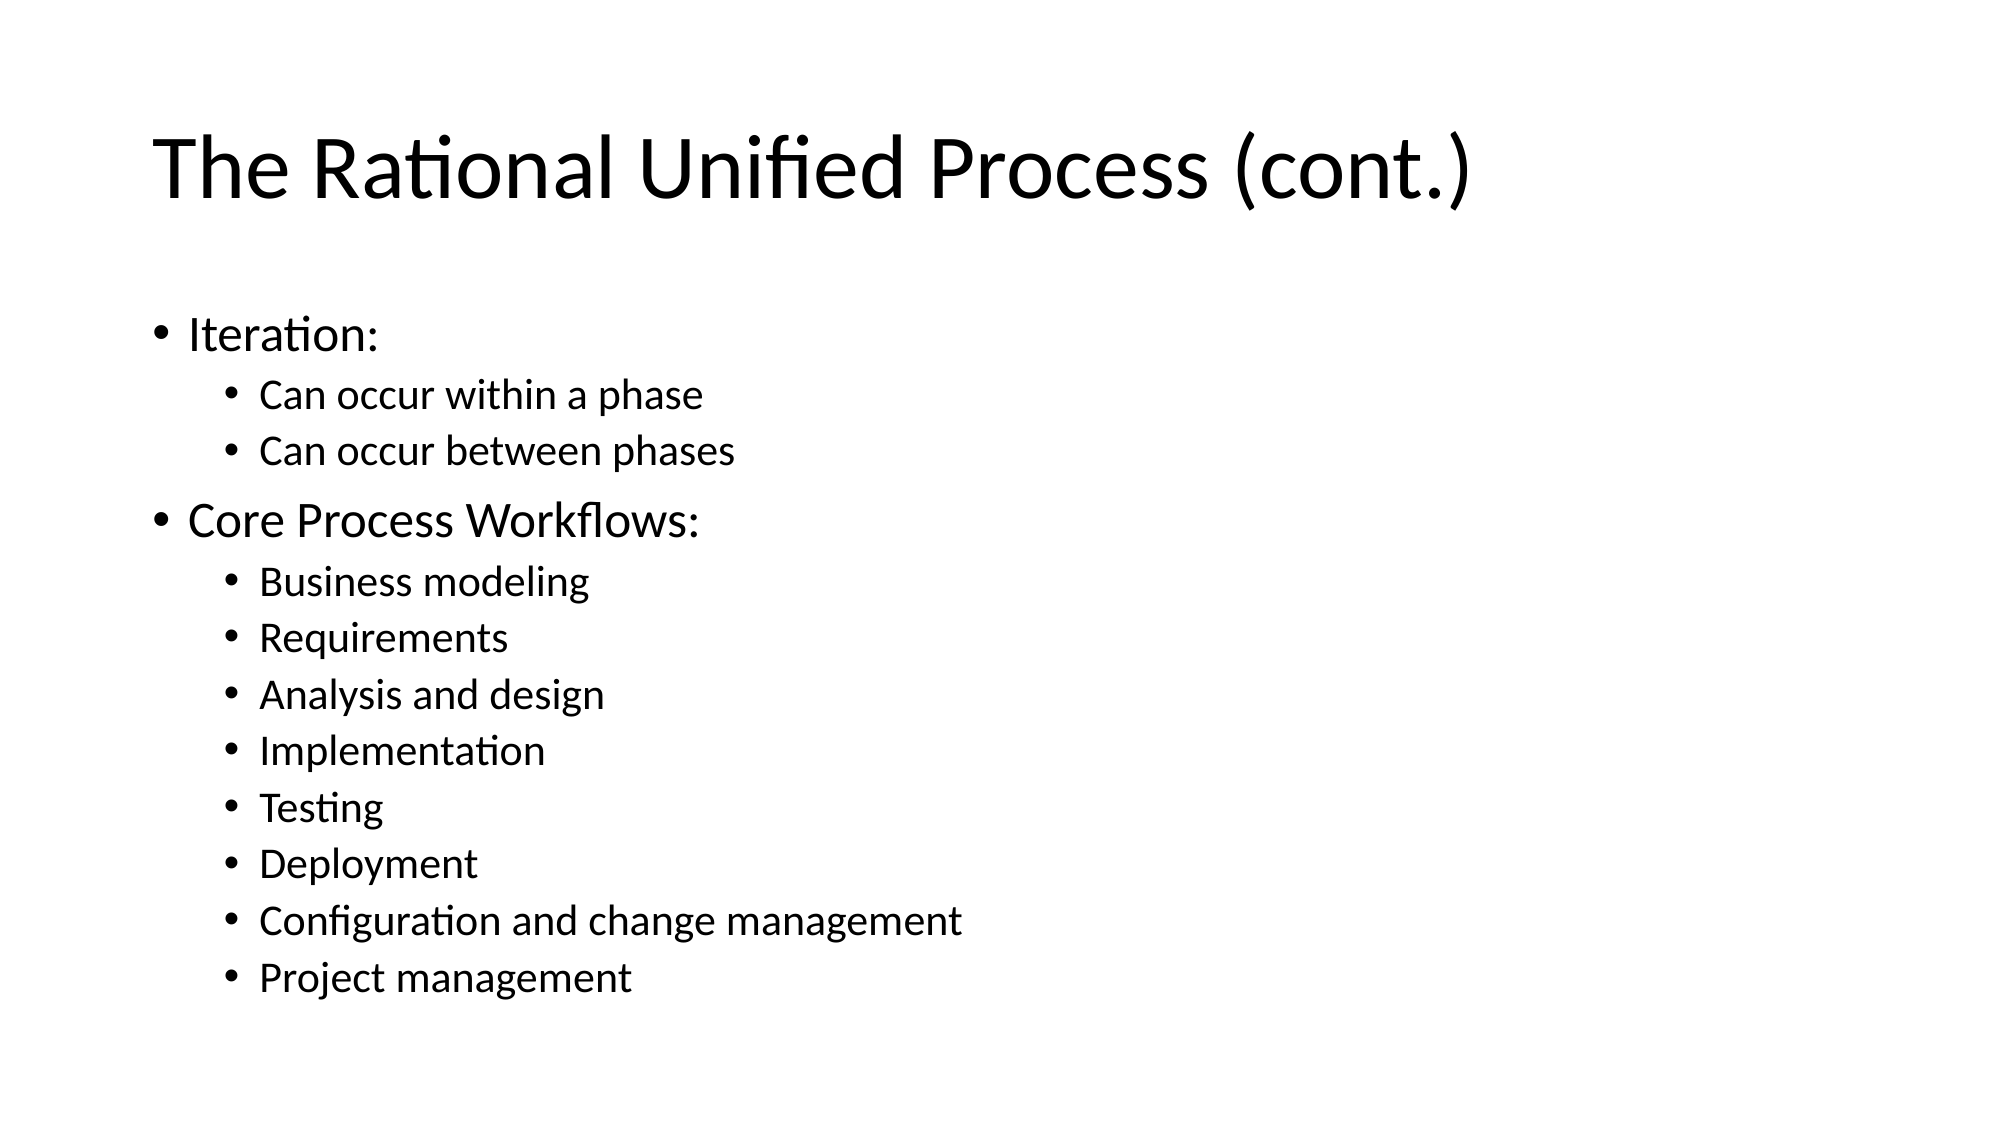

# The Rational Unified Process (cont.)
Iteration:
Can occur within a phase
Can occur between phases
Core Process Workflows:
Business modeling
Requirements
Analysis and design
Implementation
Testing
Deployment
Configuration and change management
Project management